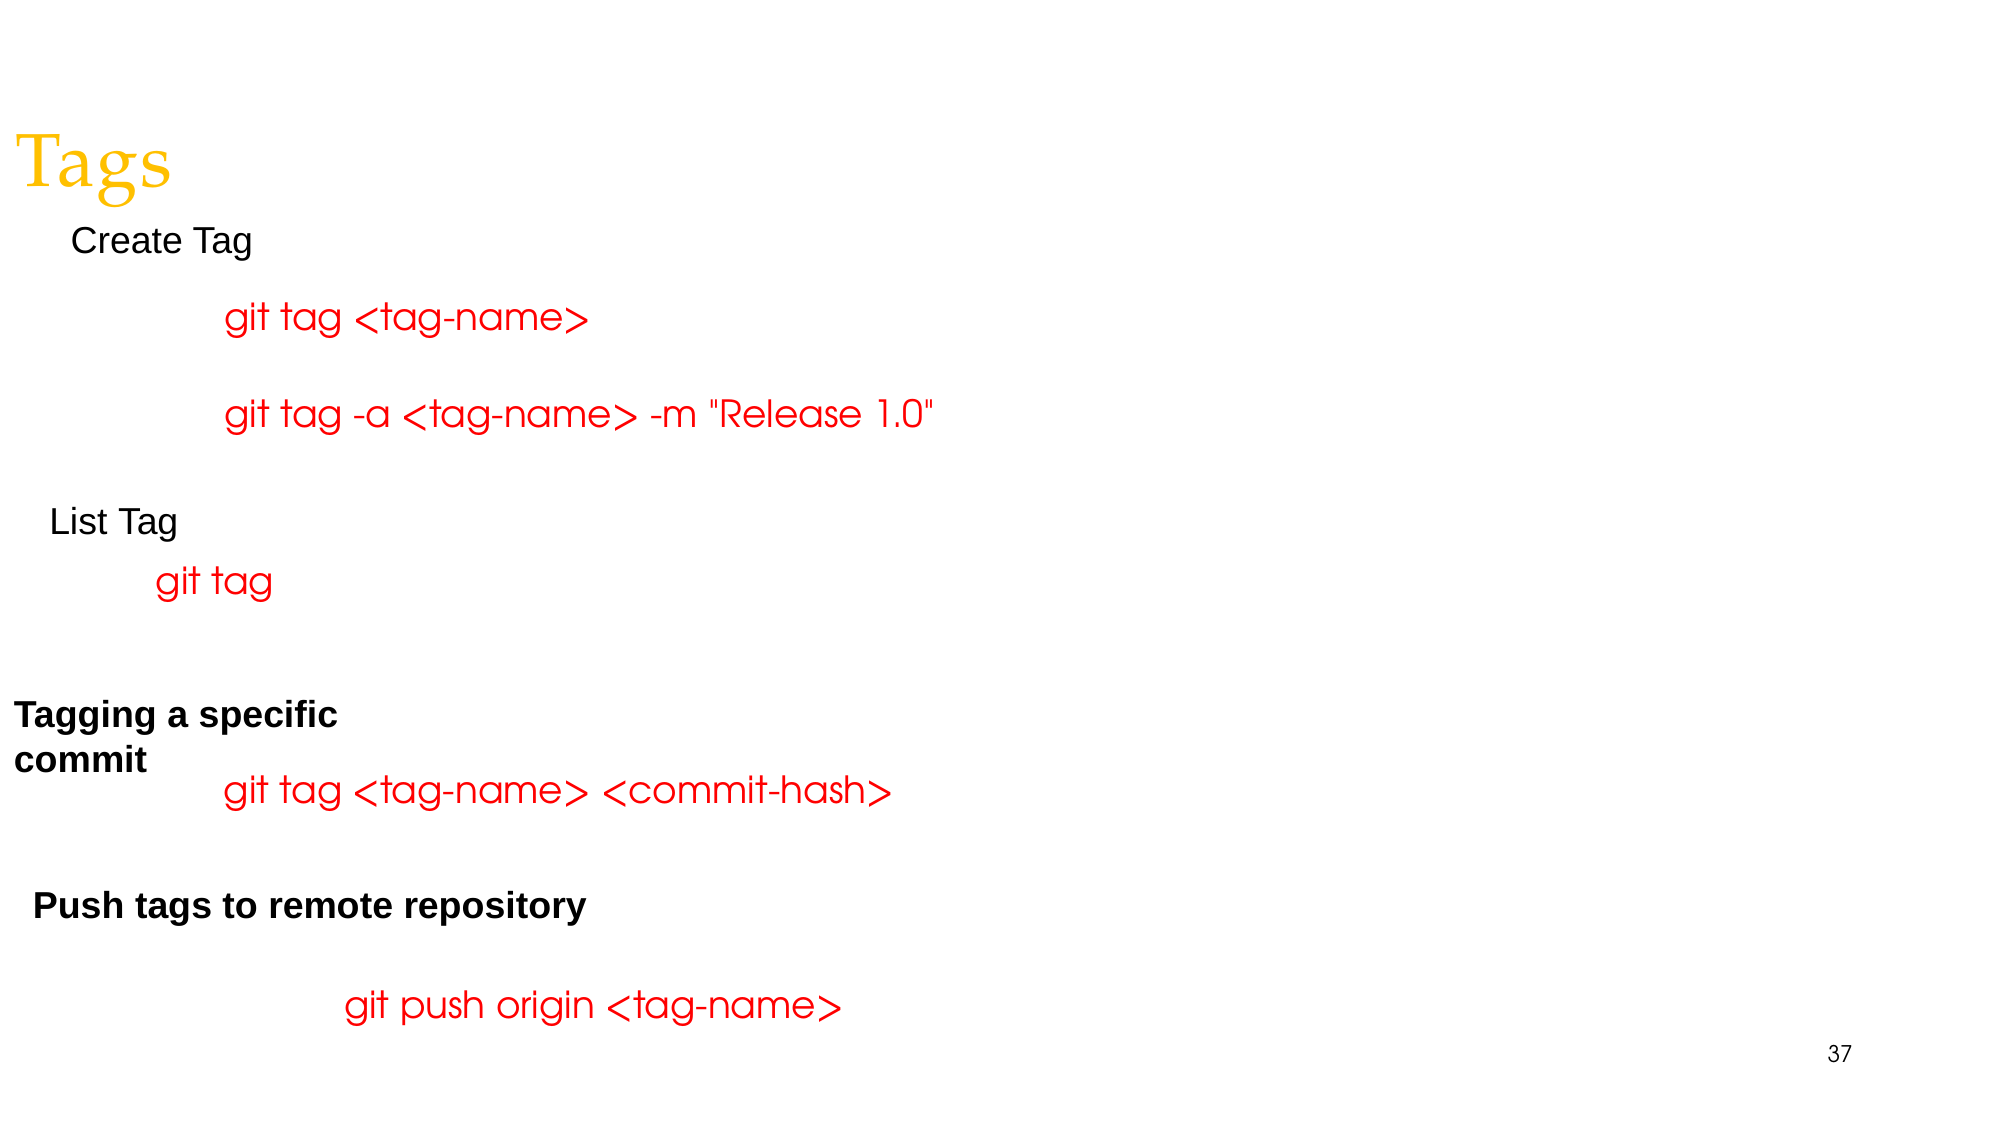

# Tags
Create Tag
git tag <tag-name>
git tag -a <tag-name> -m "Release 1.0"
List Tag
git tag
Tagging a specific commit

git tag <tag-name> <commit-hash>
Push tags to remote repository
git push origin <tag-name>
37